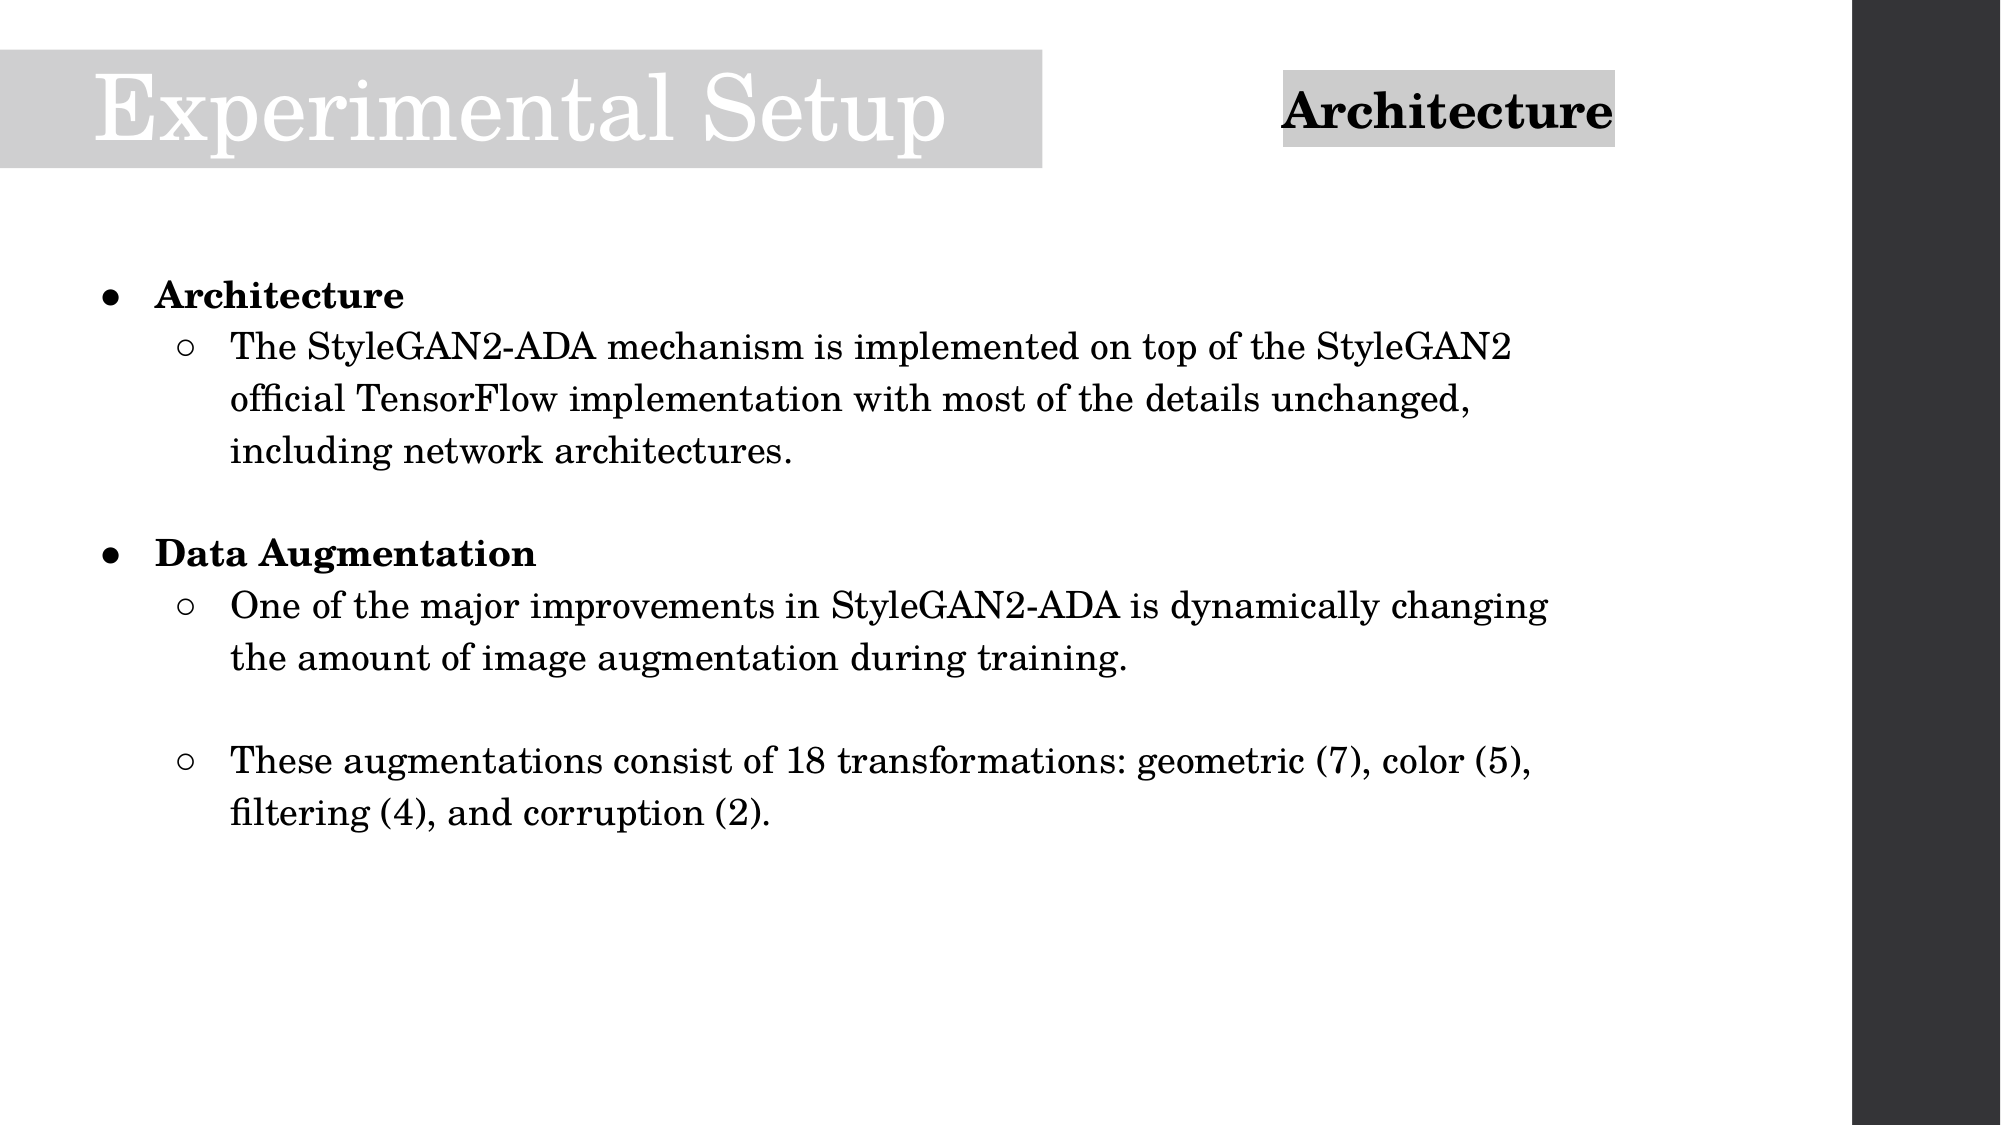

# Experimental Setup
Architecture
Architecture
The StyleGAN2-ADA mechanism is implemented on top of the StyleGAN2 ofﬁcial TensorFlow implementation with most of the details unchanged, including network architectures.

Data Augmentation
One of the major improvements in StyleGAN2-ADA is dynamically changing the amount of image augmentation during training.

These augmentations consist of 18 transformations: geometric (7), color (5), filtering (4), and corruption (2).